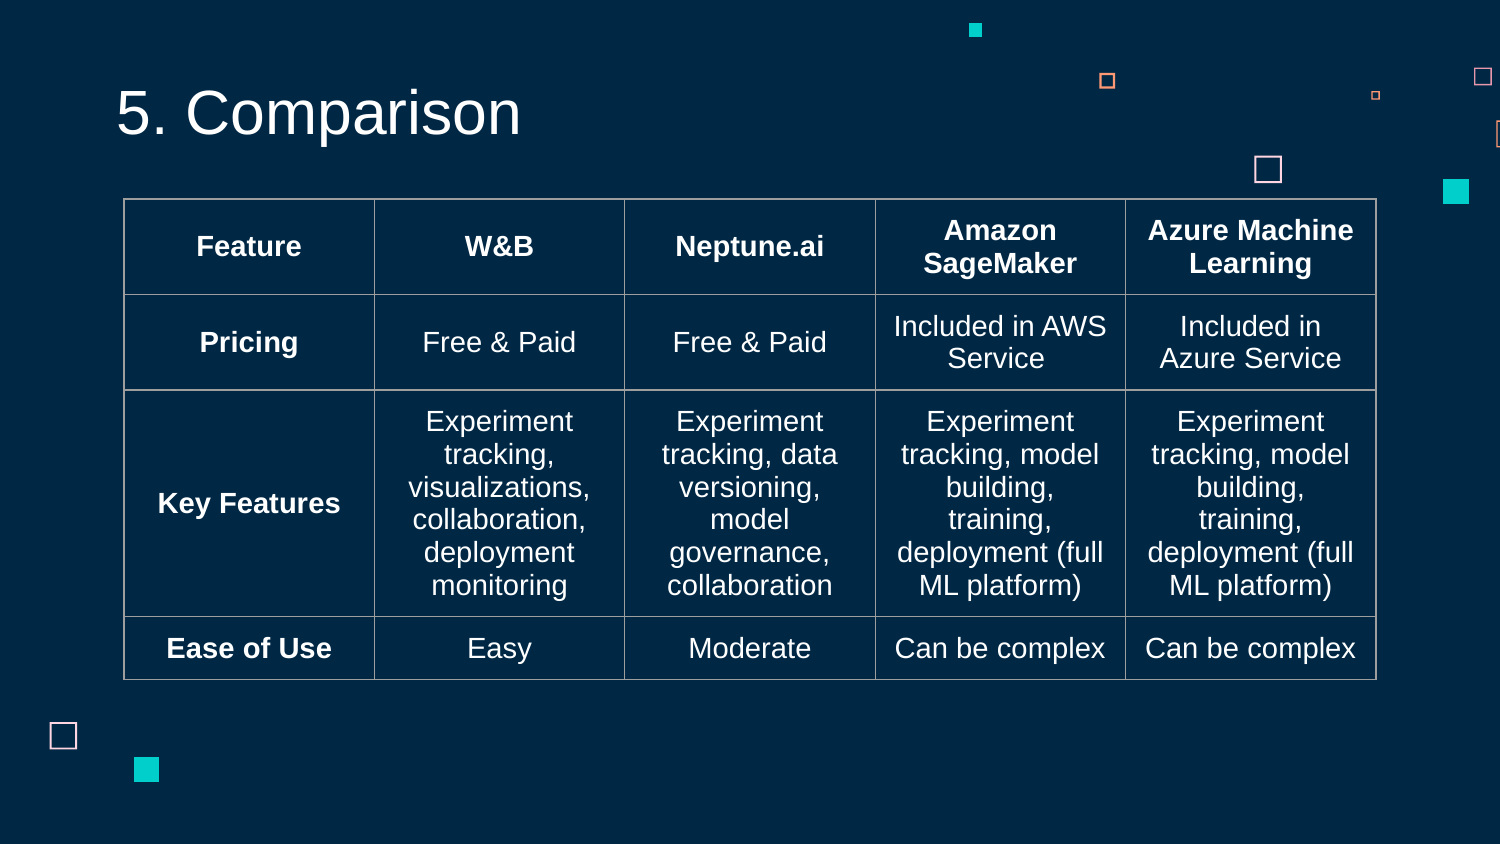

5. Comparison
| Feature | W&B | Neptune.ai | Amazon SageMaker | Azure Machine Learning |
| --- | --- | --- | --- | --- |
| Pricing | Free & Paid | Free & Paid | Included in AWS Service | Included in Azure Service |
| Key Features | Experiment tracking, visualizations, collaboration, deployment monitoring | Experiment tracking, data versioning, model governance, collaboration | Experiment tracking, model building, training, deployment (full ML platform) | Experiment tracking, model building, training, deployment (full ML platform) |
| Ease of Use | Easy | Moderate | Can be complex | Can be complex |